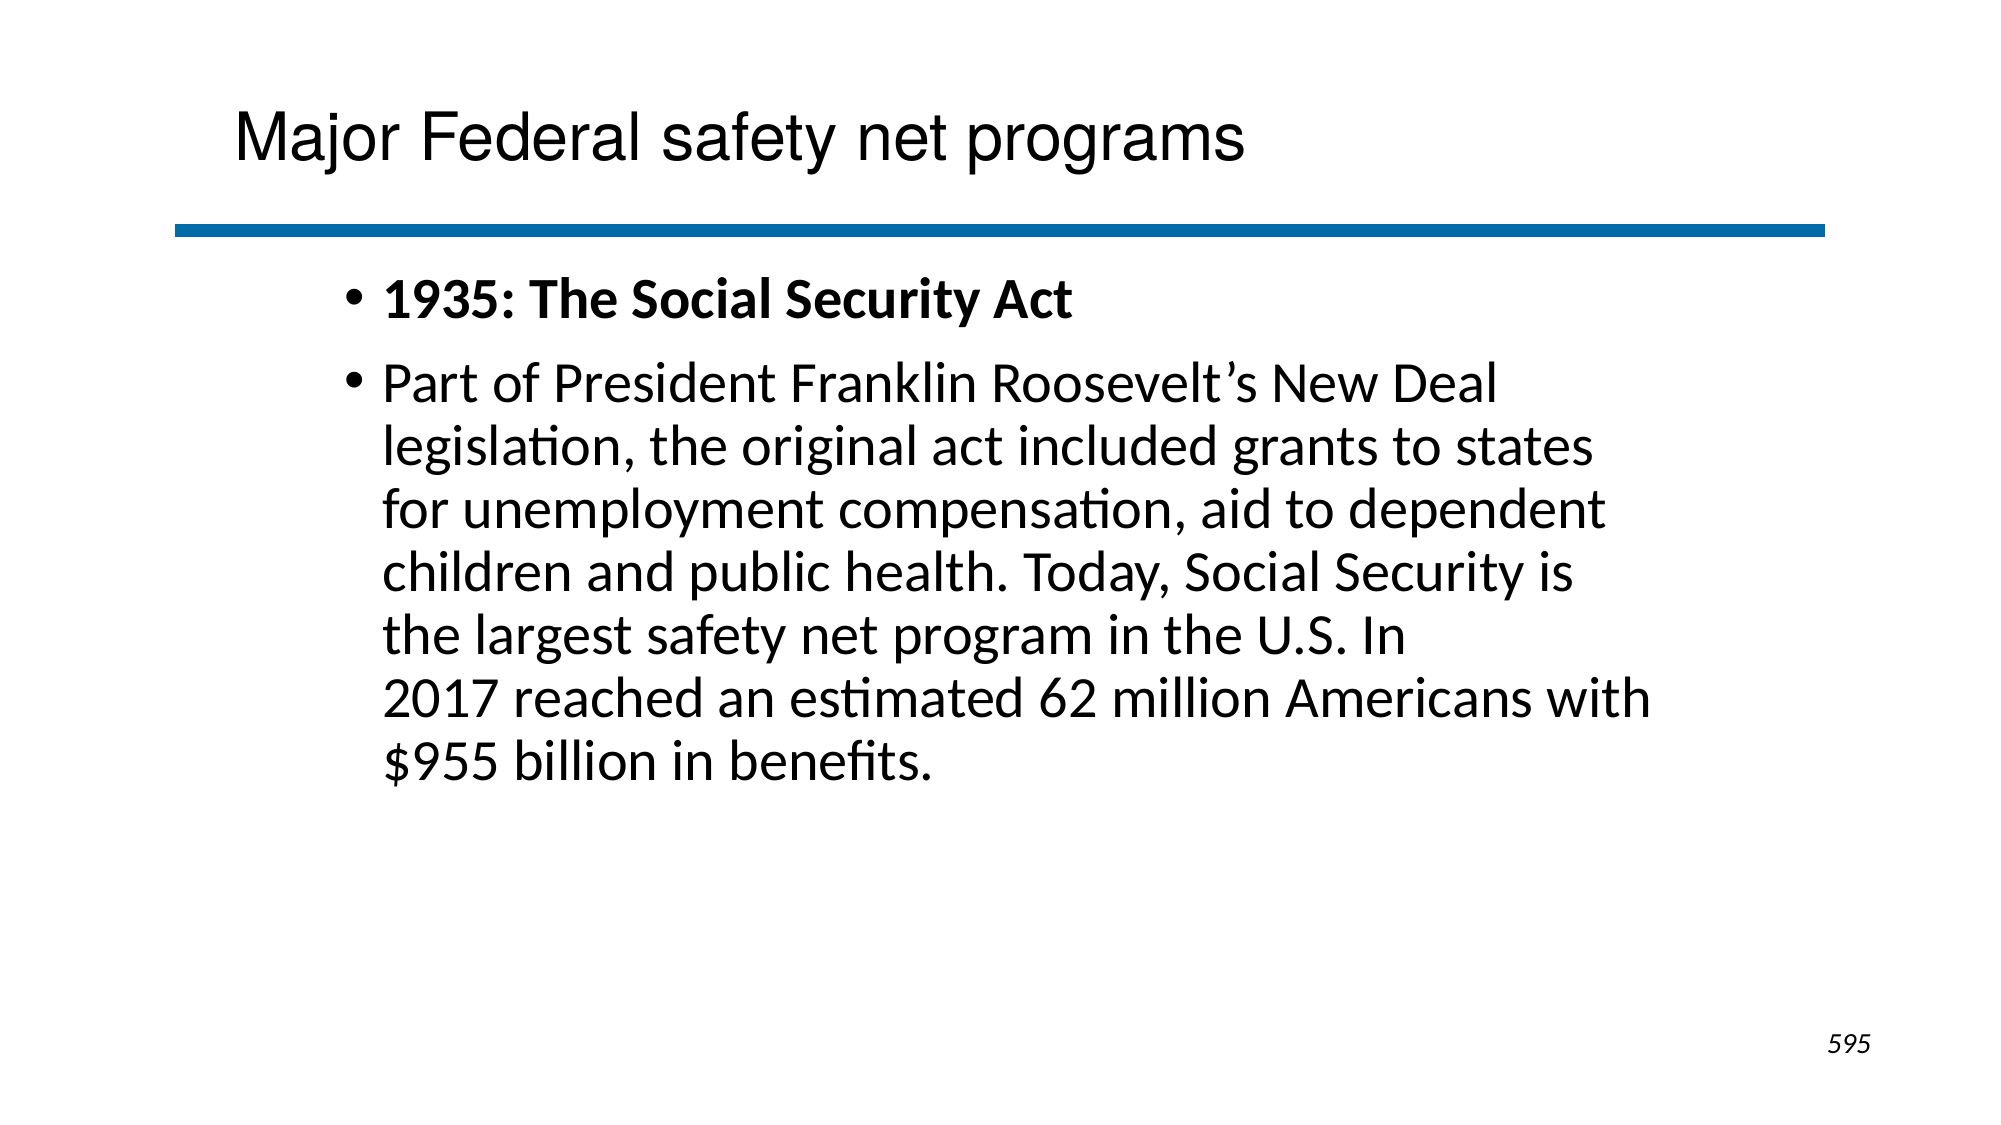

# Major Federal safety net programs
1935: The Social Security Act
Part of President Franklin Roosevelt’s New Deal legislation, the original act included grants to states for unemployment compensation, aid to dependent children and public health. Today, Social Security is the largest safety net program in the U.S. In 2017 reached an estimated 62 million Americans with $955 billion in benefits.